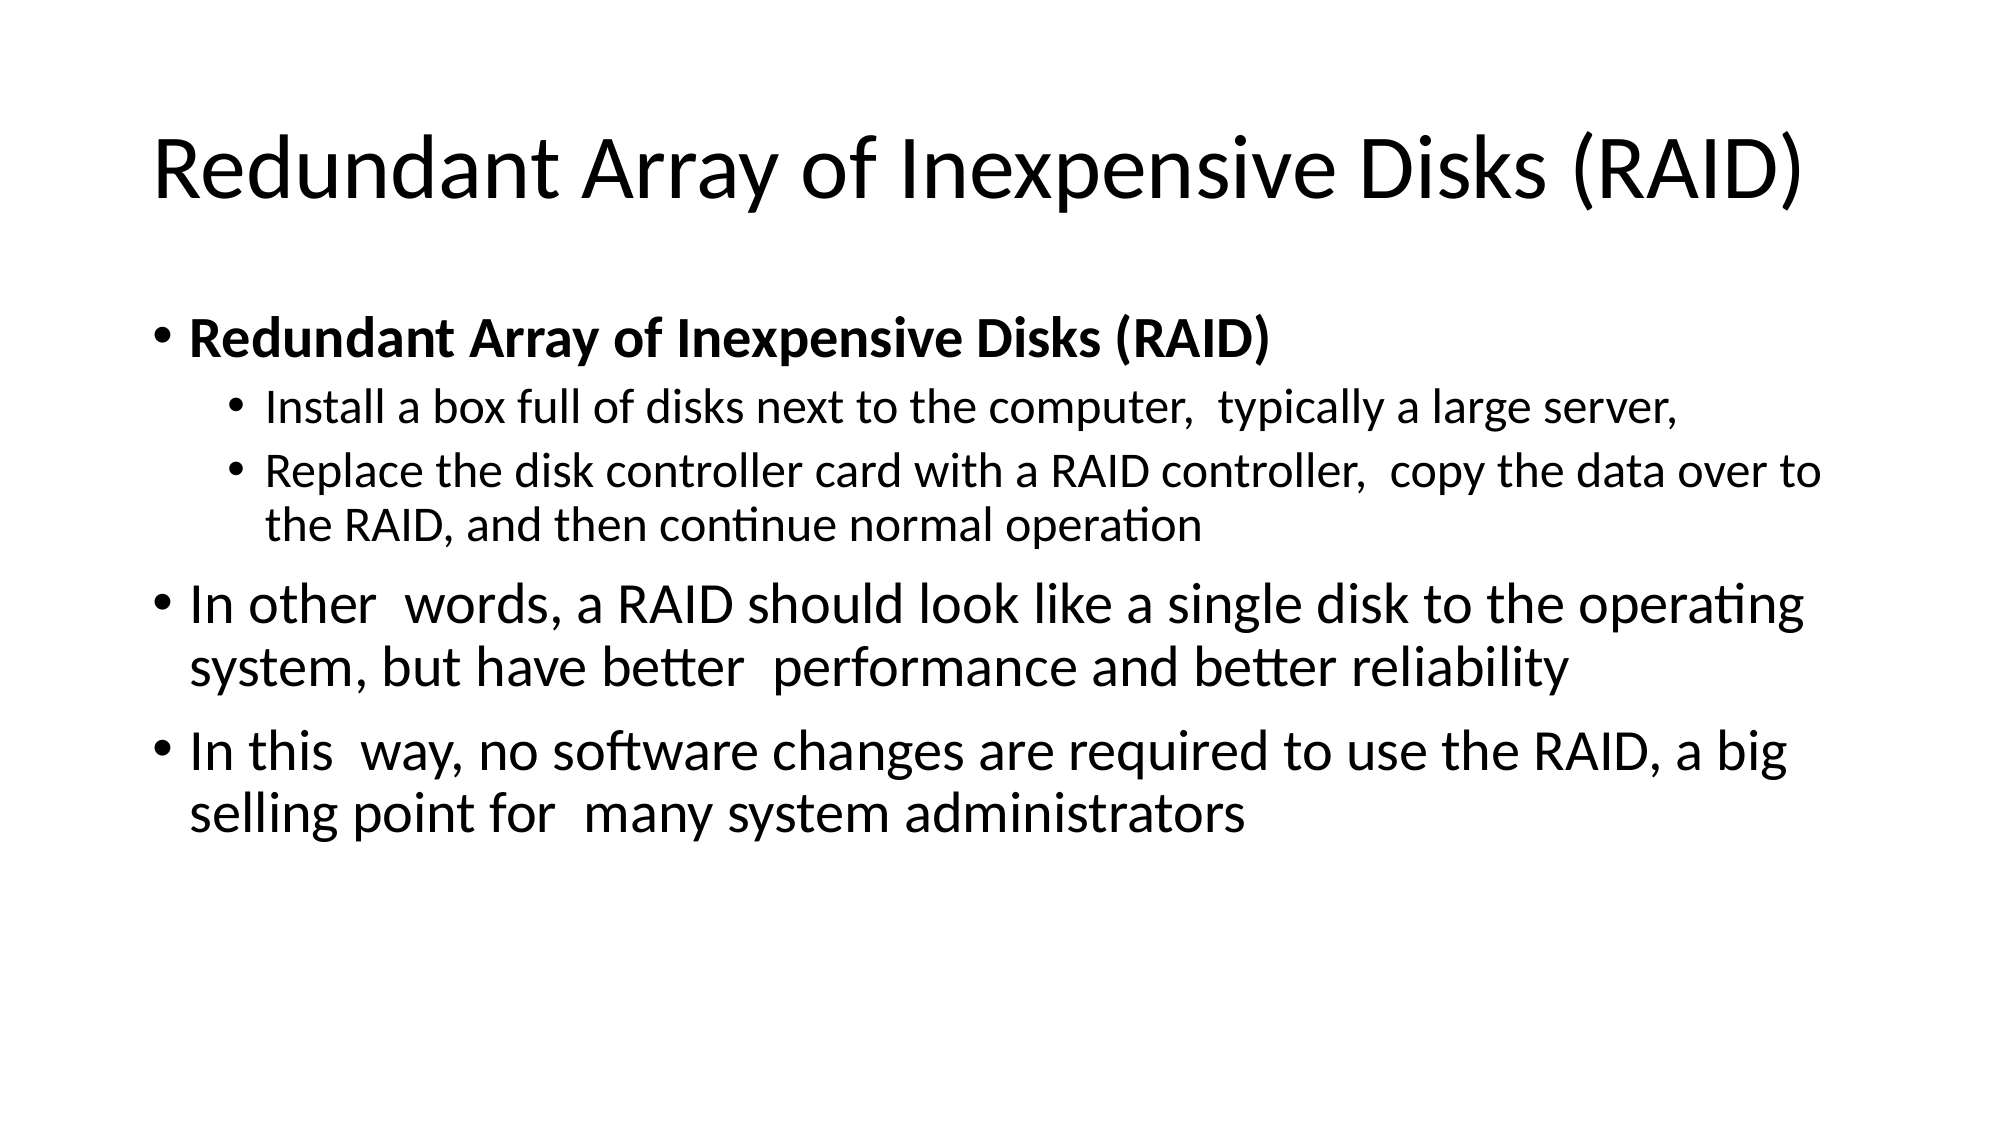

# Redundant Array of Inexpensive Disks (RAID)
Redundant Array of Inexpensive Disks (RAID)
Install a box full of disks next to the computer,  typically a large server,
Replace the disk controller card with a RAID controller,  copy the data over to the RAID, and then continue normal operation
In other  words, a RAID should look like a single disk to the operating system, but have better  performance and better reliability
In this  way, no software changes are required to use the RAID, a big selling point for  many system administrators